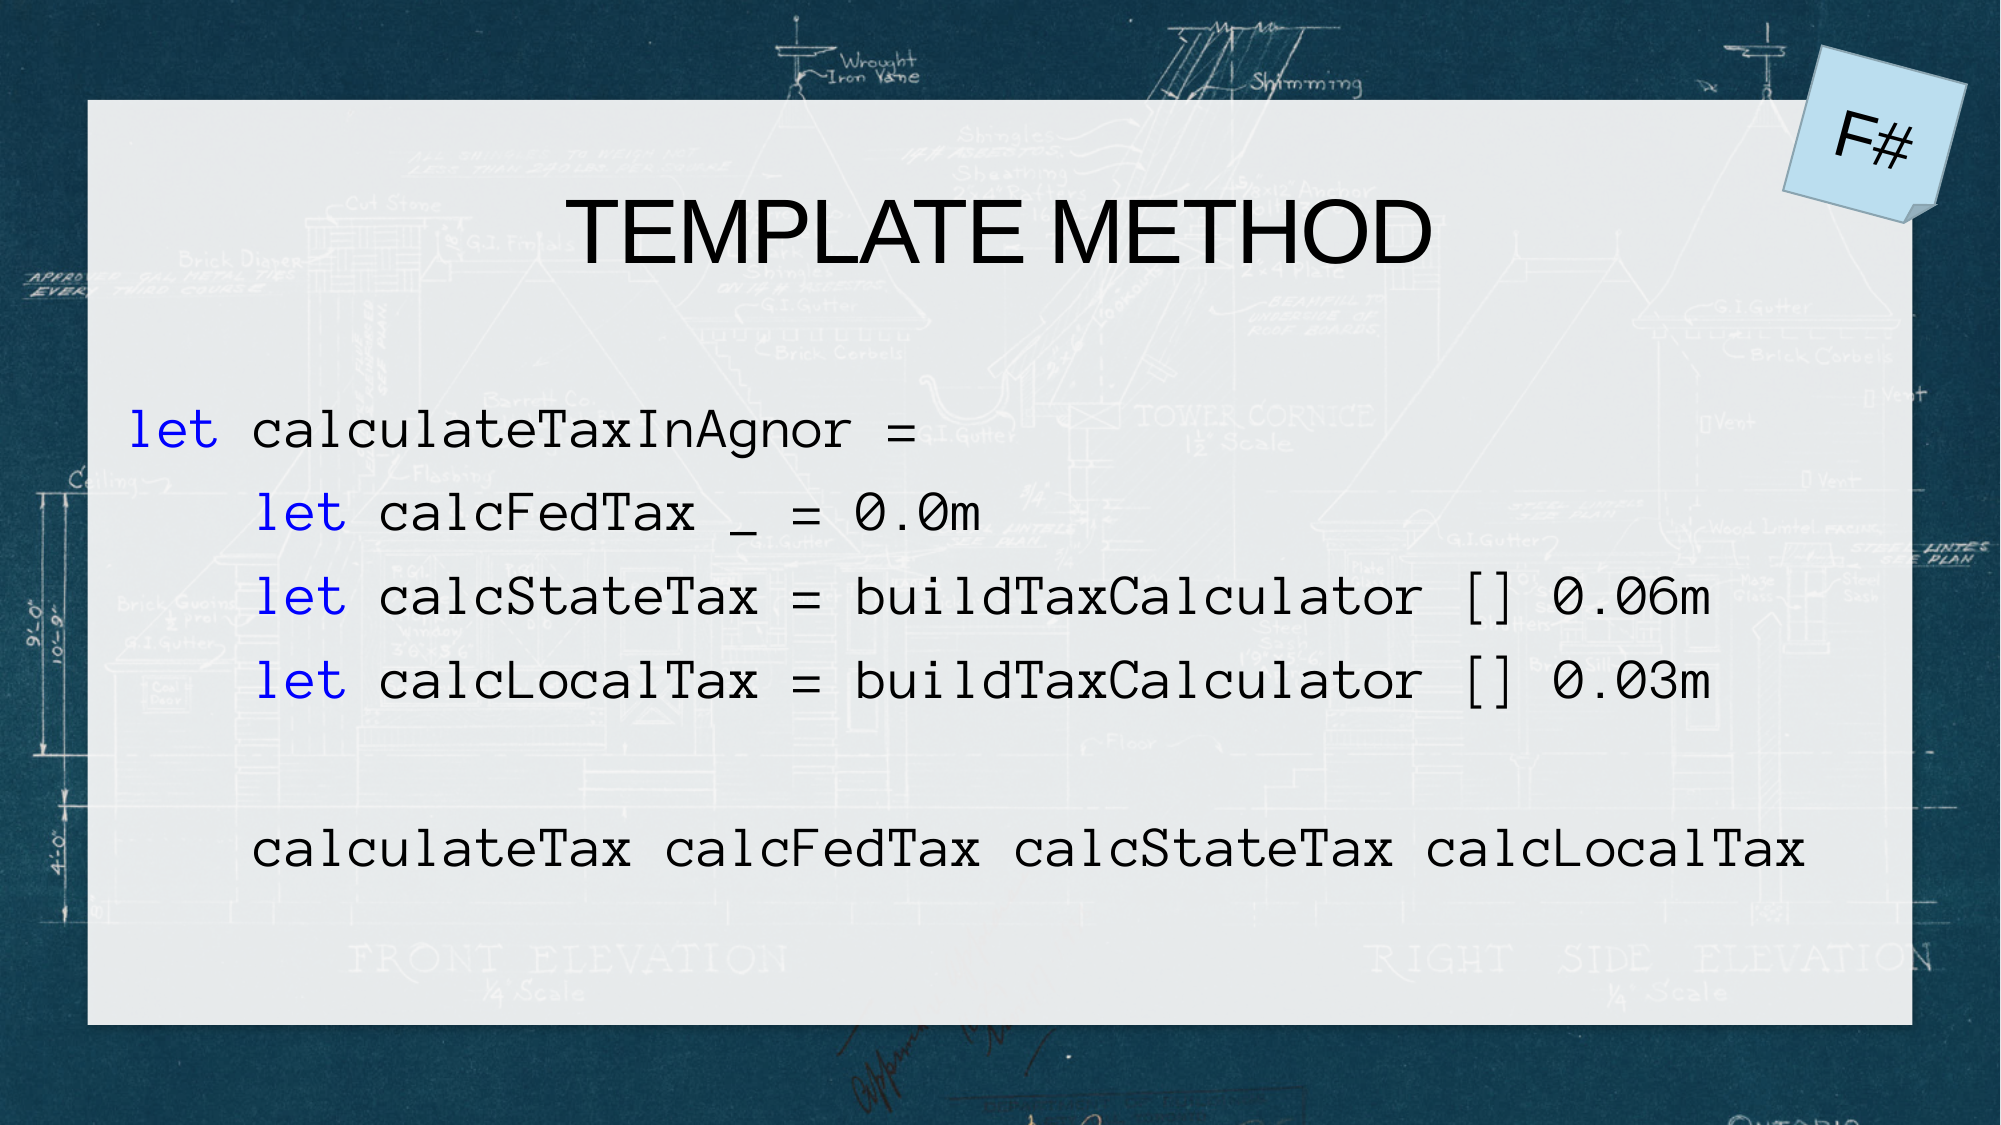

F#
# Template Method
let calculateTaxInAgnor =
    let calcFedTax _ = 0.0m
    let calcStateTax = buildTaxCalculator [] 0.06m
    let calcLocalTax = buildTaxCalculator [] 0.03m

    calculateTax calcFedTax calcStateTax calcLocalTax